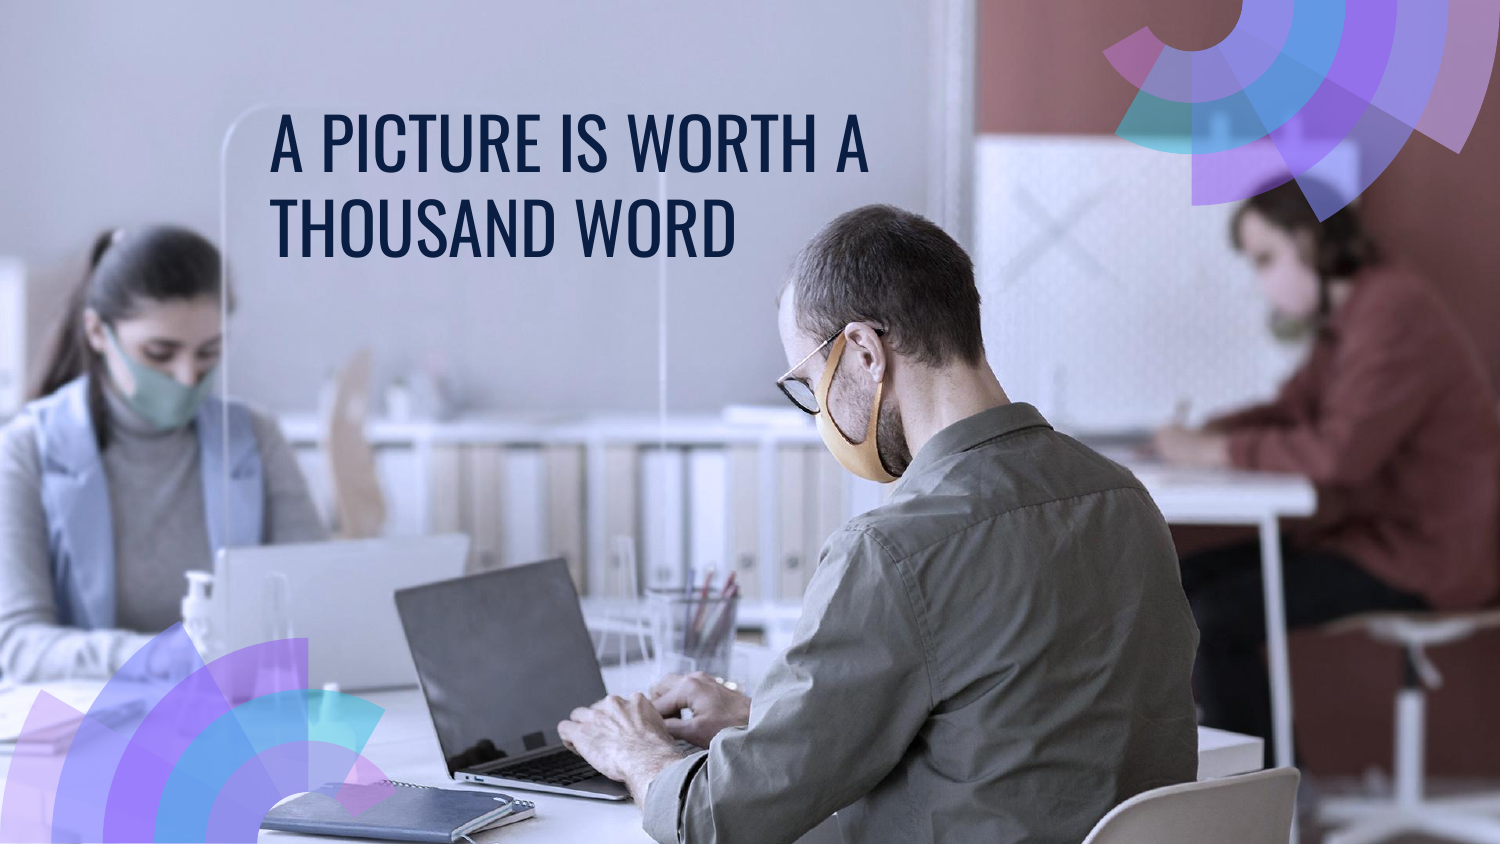

# A PICTURE IS WORTH A THOUSAND WORD